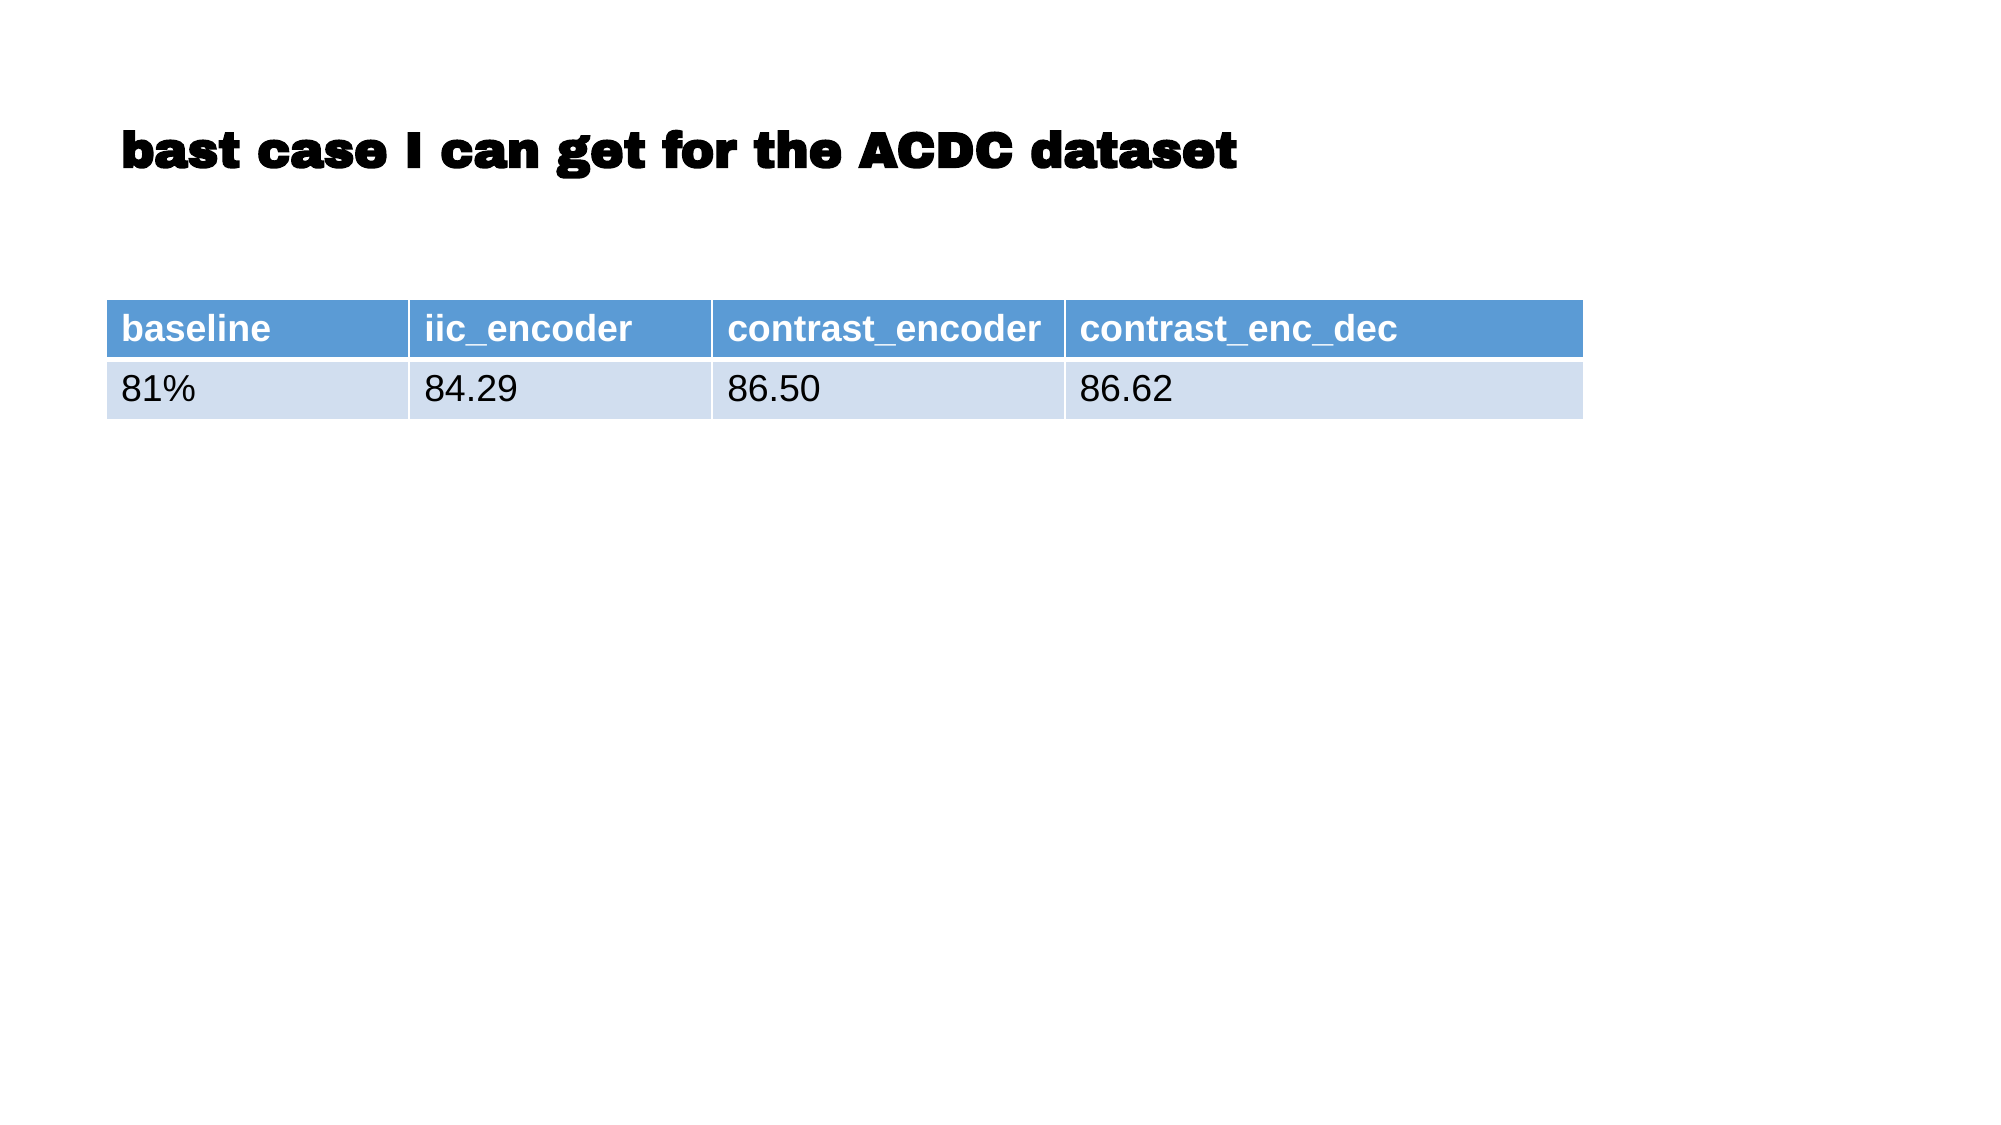

# bast case I can get for the ACDC dataset
| baseline | iic\_encoder | contrast\_encoder | contrast\_enc\_dec |
| --- | --- | --- | --- |
| 81% | 84.29 | 86.50 | 86.62 |